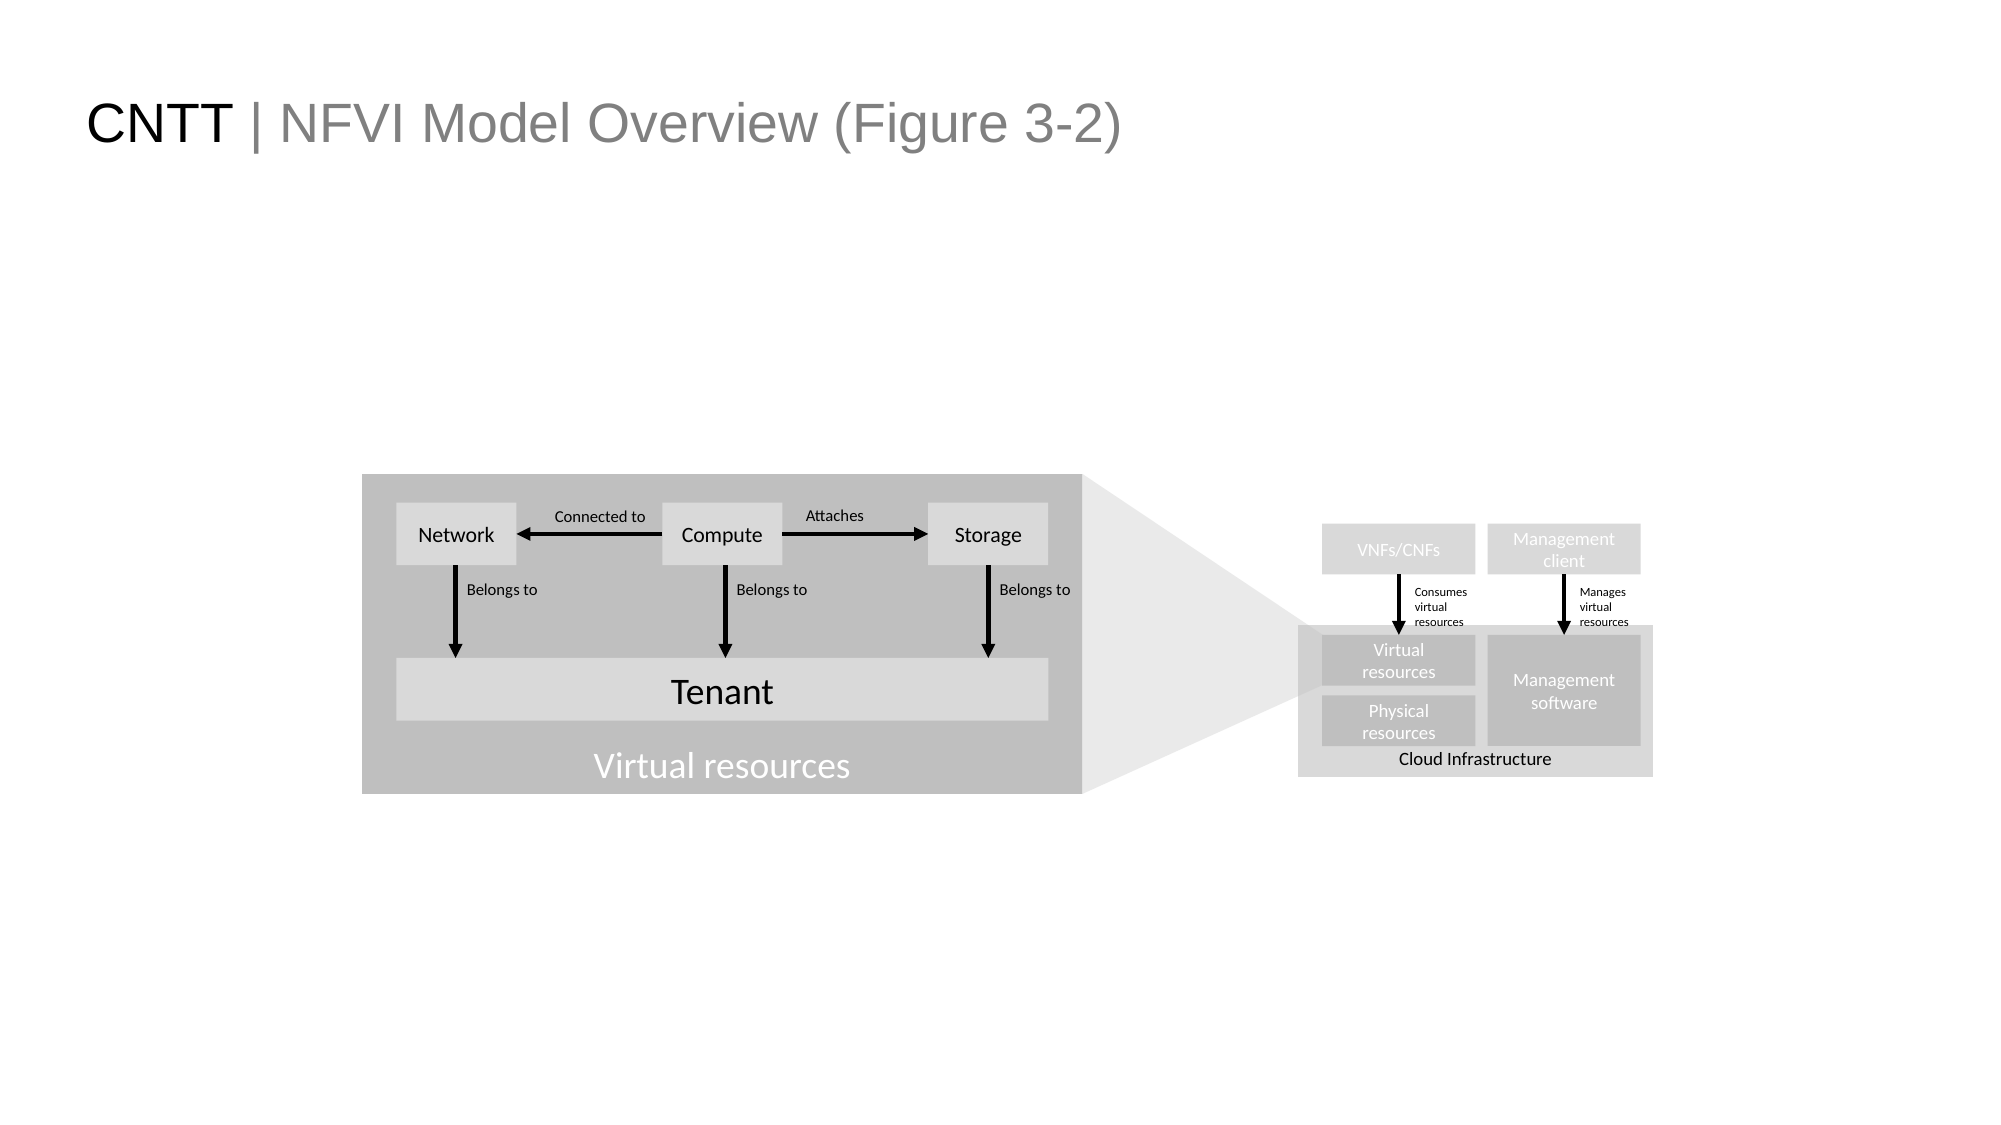

CNTT | NFVI Model Overview (Figure 3-2)
Virtual resources

Attaches
Connected to
Network
Compute
Storage
VNFs/CNFs
Management client
Consumes virtual resources
Manages virtual resources
Cloud Infrastructure
Management software
Virtual resources
Physical resources
Belongs to
Belongs to
Belongs to
Tenant